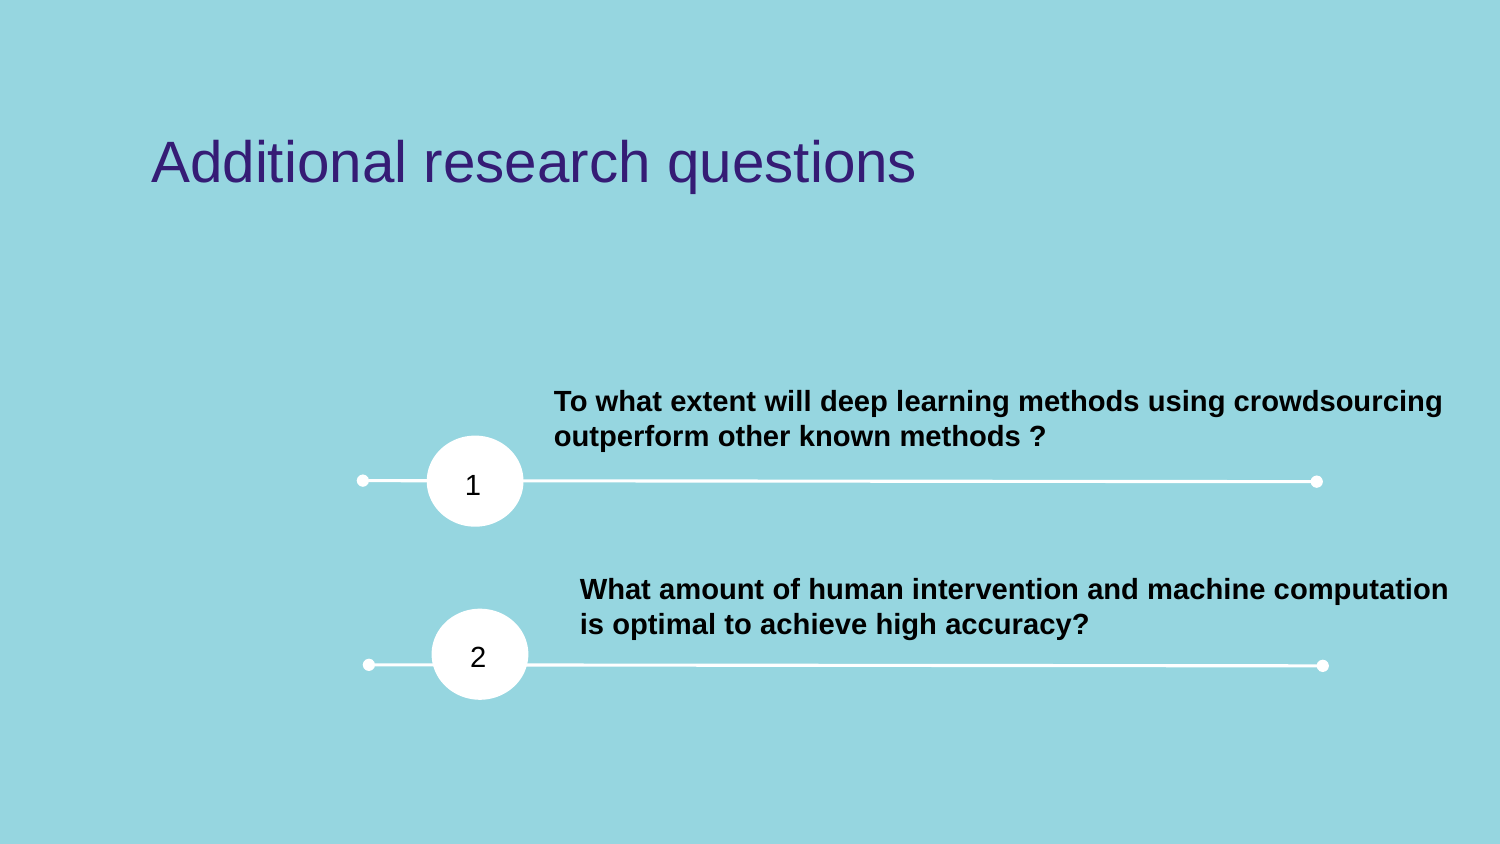

# Additional research questions
To what extent will deep learning methods using crowdsourcing outperform other known methods ?
1
1
What amount of human intervention and machine computation is optimal to achieve high accuracy?
1
2